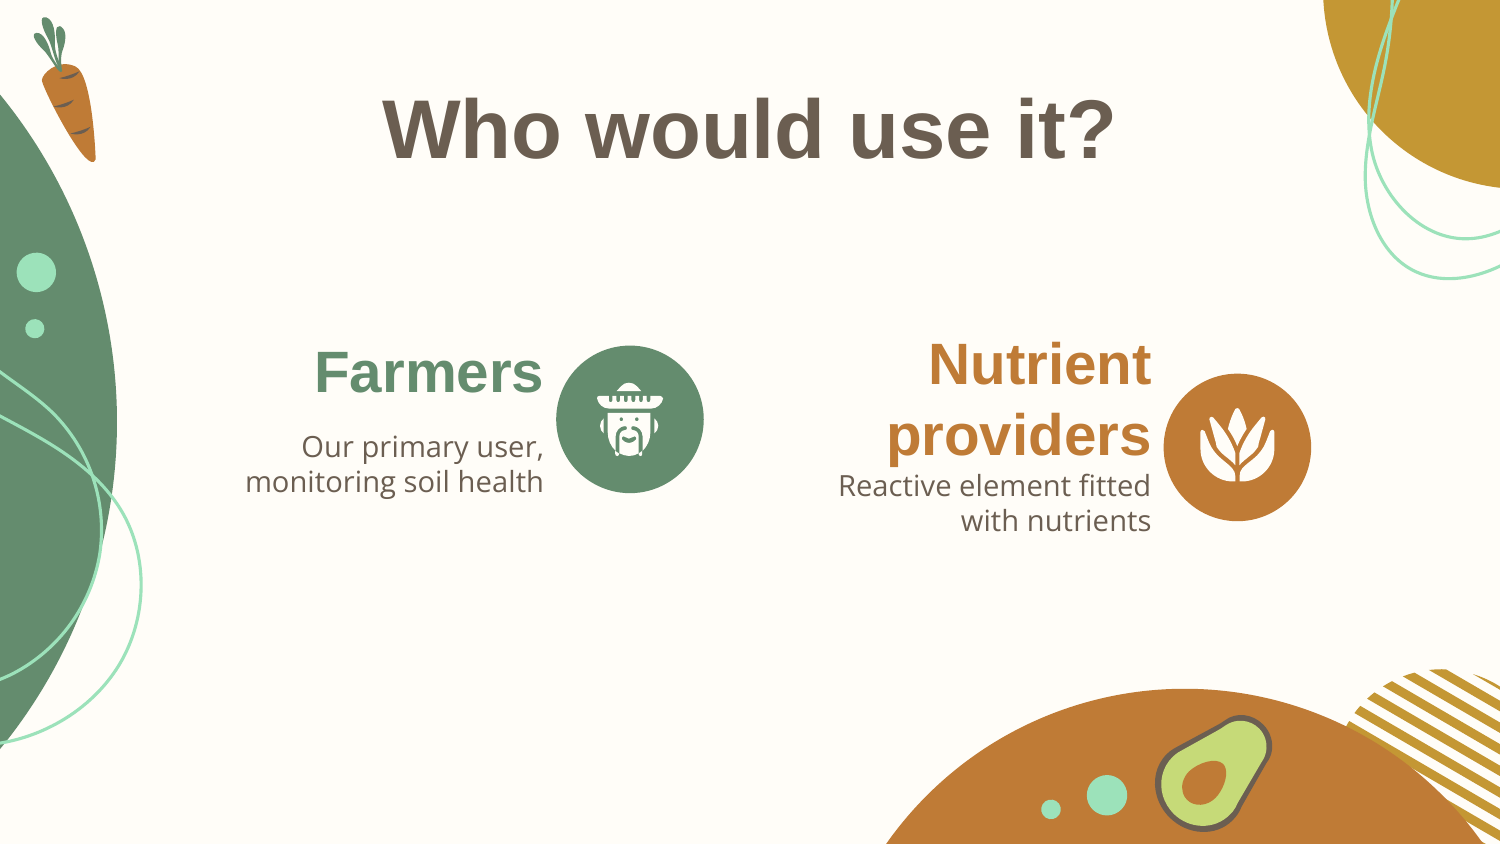

# Who would use it?
Farmers

Nutrient providers

Our primary user, monitoring soil health
Reactive element fitted with nutrients